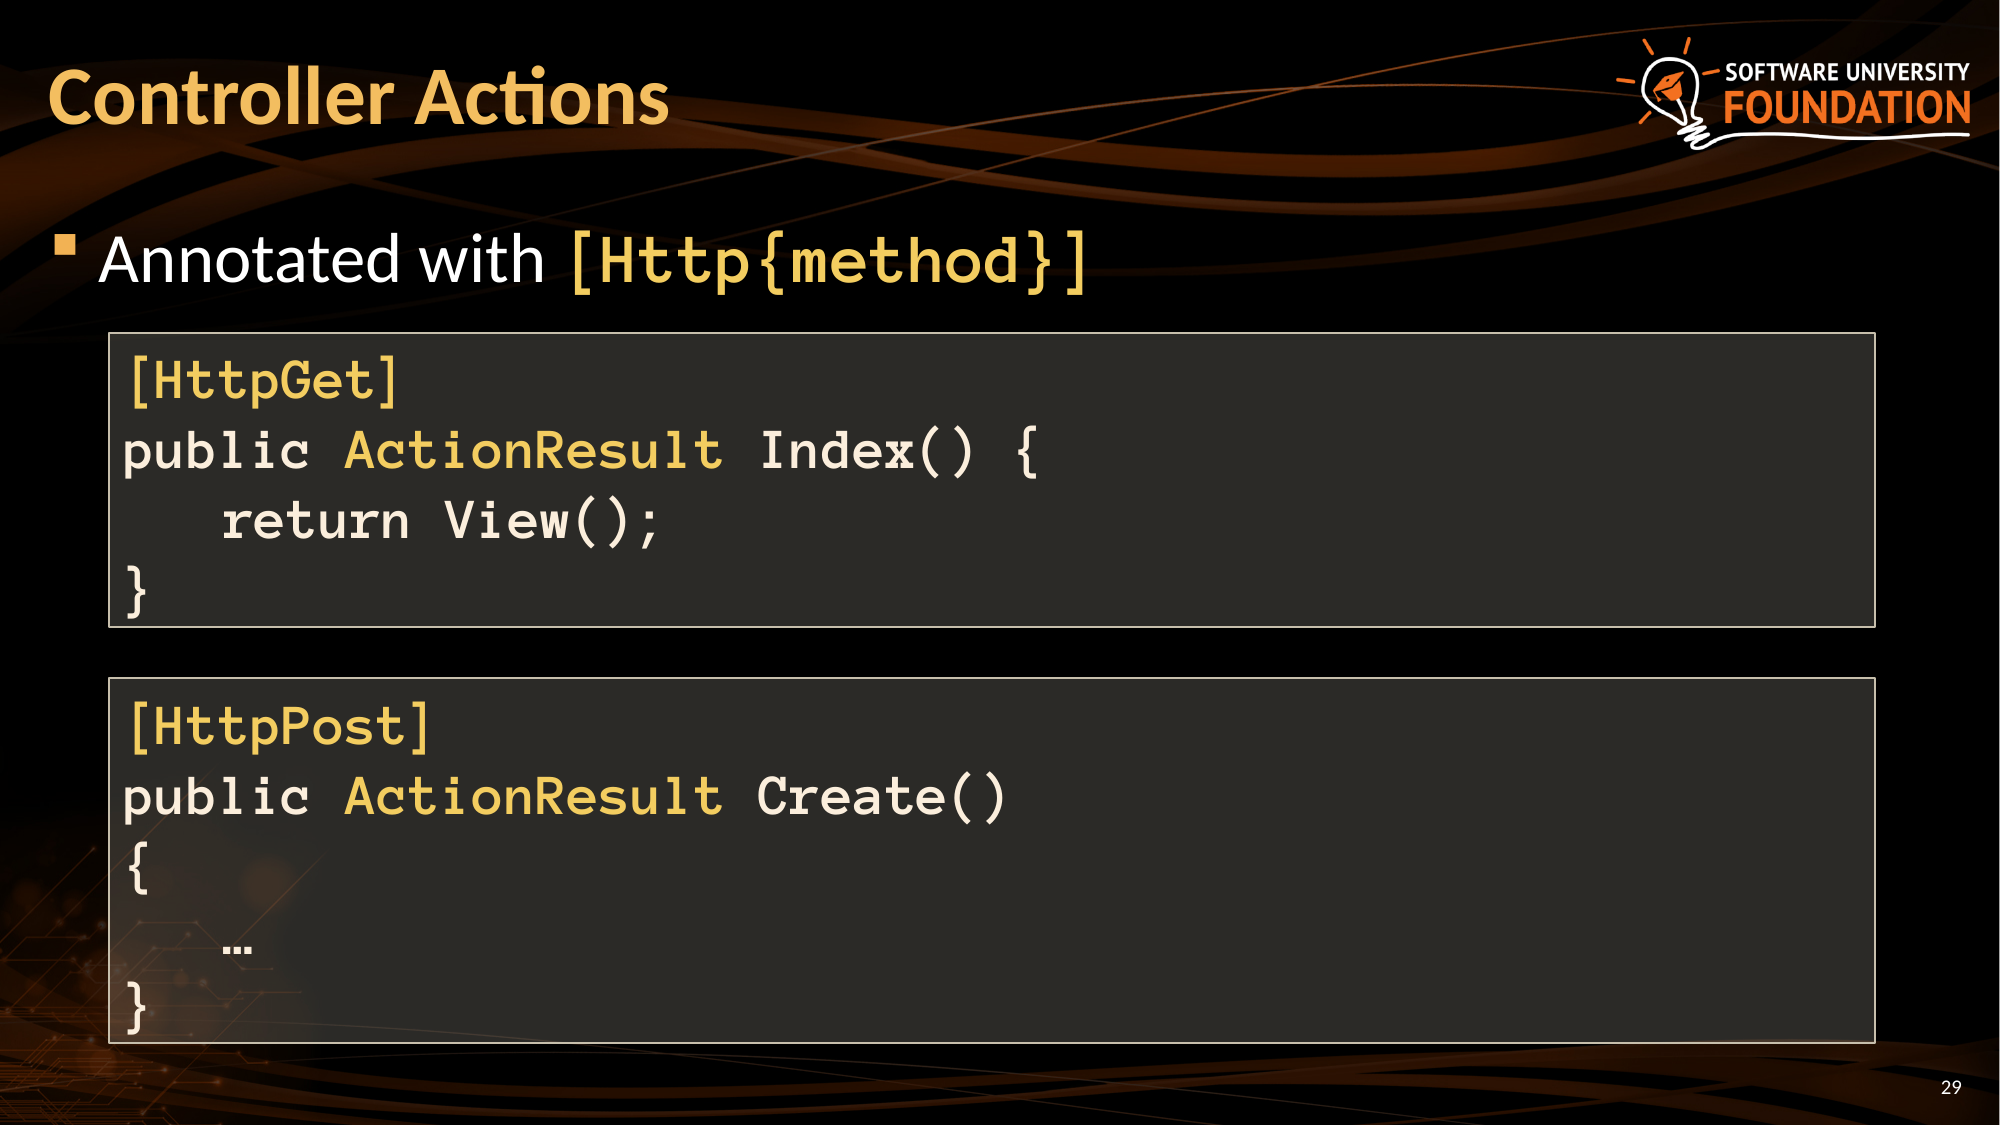

# Controller Actions
Annotated with [Http{method}]
[HttpGet]
public ActionResult Index() {
return View();
}
[HttpPost]
public ActionResult Create()
{
…
}
29